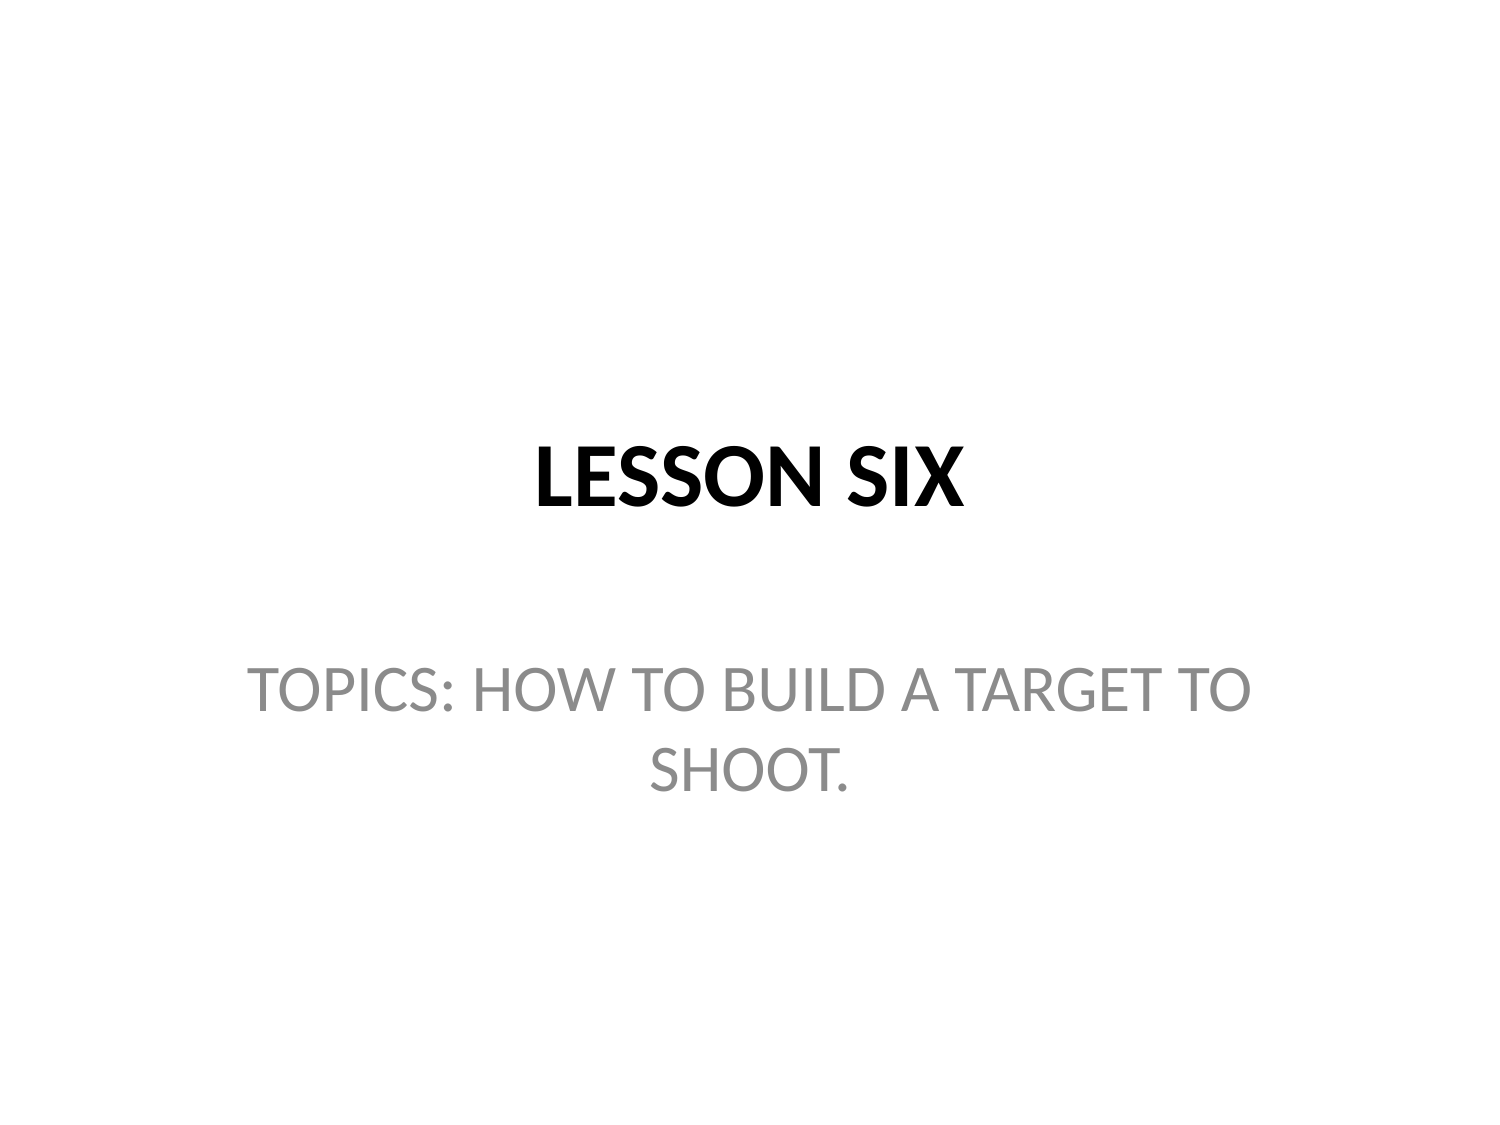

# LESSON SIX
TOPICS: HOW TO BUILD A TARGET TO SHOOT.